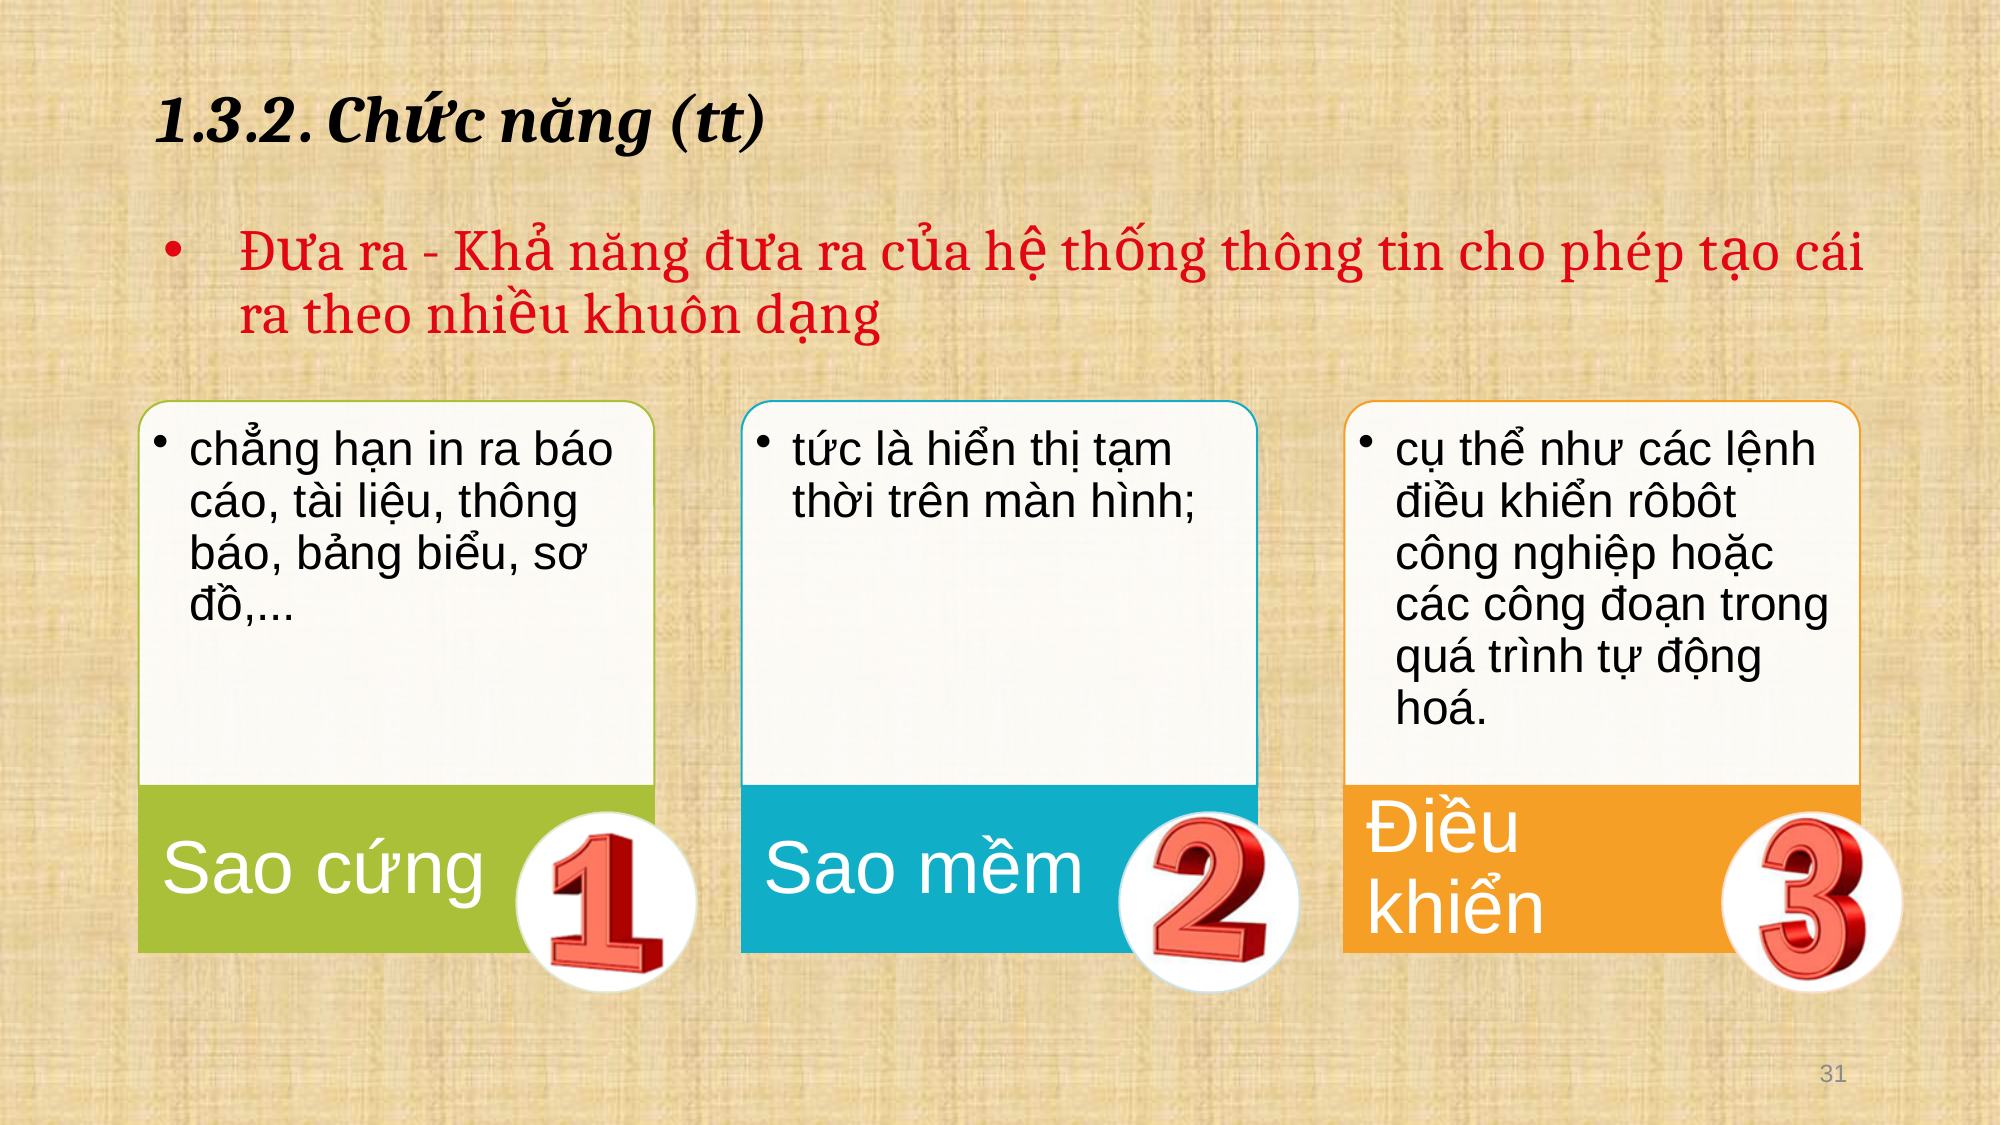

1.3.2. Chức năng (tt)
# Đưa ra - Khả năng đưa ra của hệ thống thông tin cho phép tạo cái ra theo nhiều khuôn dạng
chẳng hạn in ra báo cáo, tài liệu, thông báo, bảng biểu, sơ đồ,...
Sao cứng
tức là hiển thị tạm thời trên màn hình;
Sao mềm
cụ thể như các lệnh điều khiển rôbôt công nghiệp hoặc các công đoạn trong quá trình tự động hoá.
Điều khiển
31